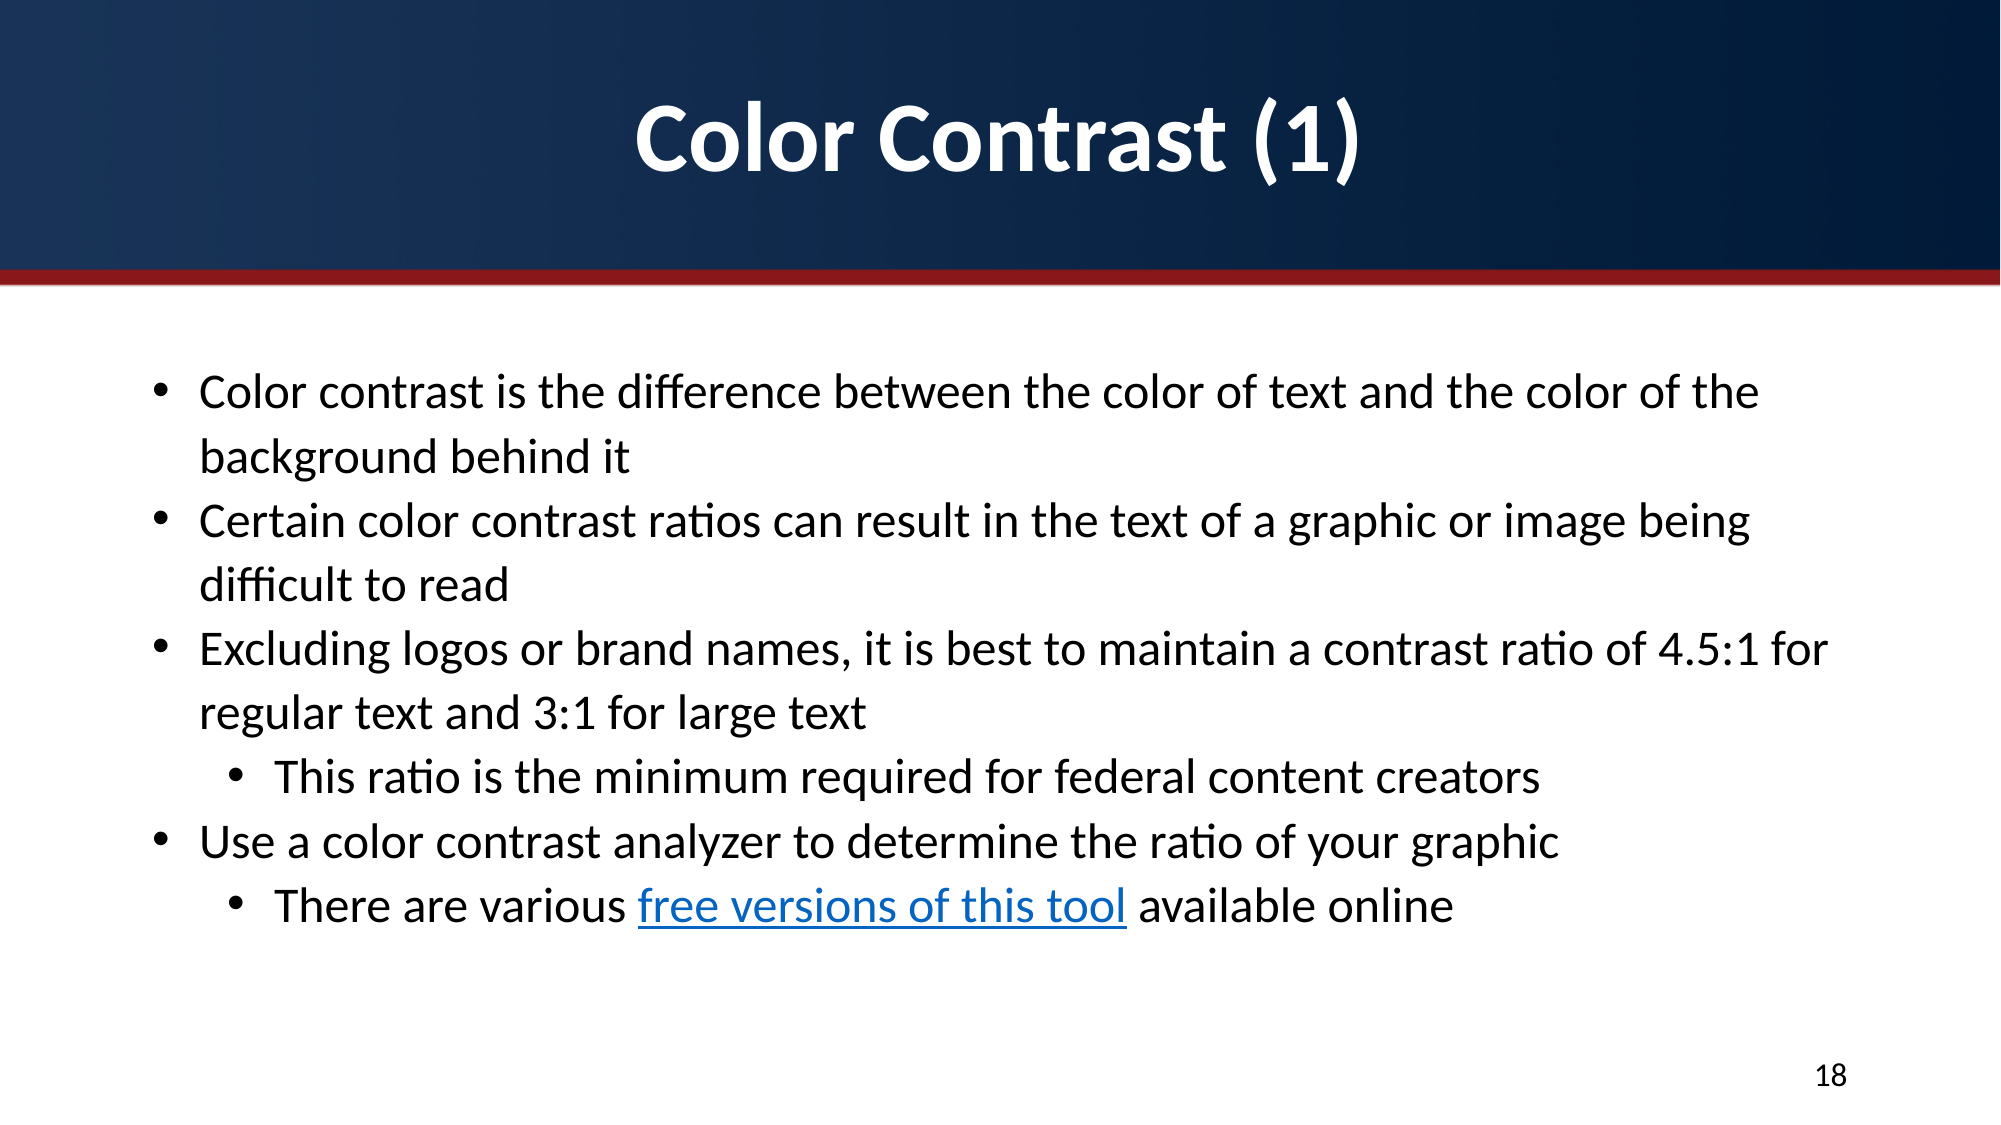

# Color Contrast (1)
Color contrast is the difference between the color of text and the color of the background behind it
Certain color contrast ratios can result in the text of a graphic or image being difficult to read
Excluding logos or brand names, it is best to maintain a contrast ratio of 4.5:1 for regular text and 3:1 for large text
This ratio is the minimum required for federal content creators
Use a color contrast analyzer to determine the ratio of your graphic
There are various free versions of this tool available online
18